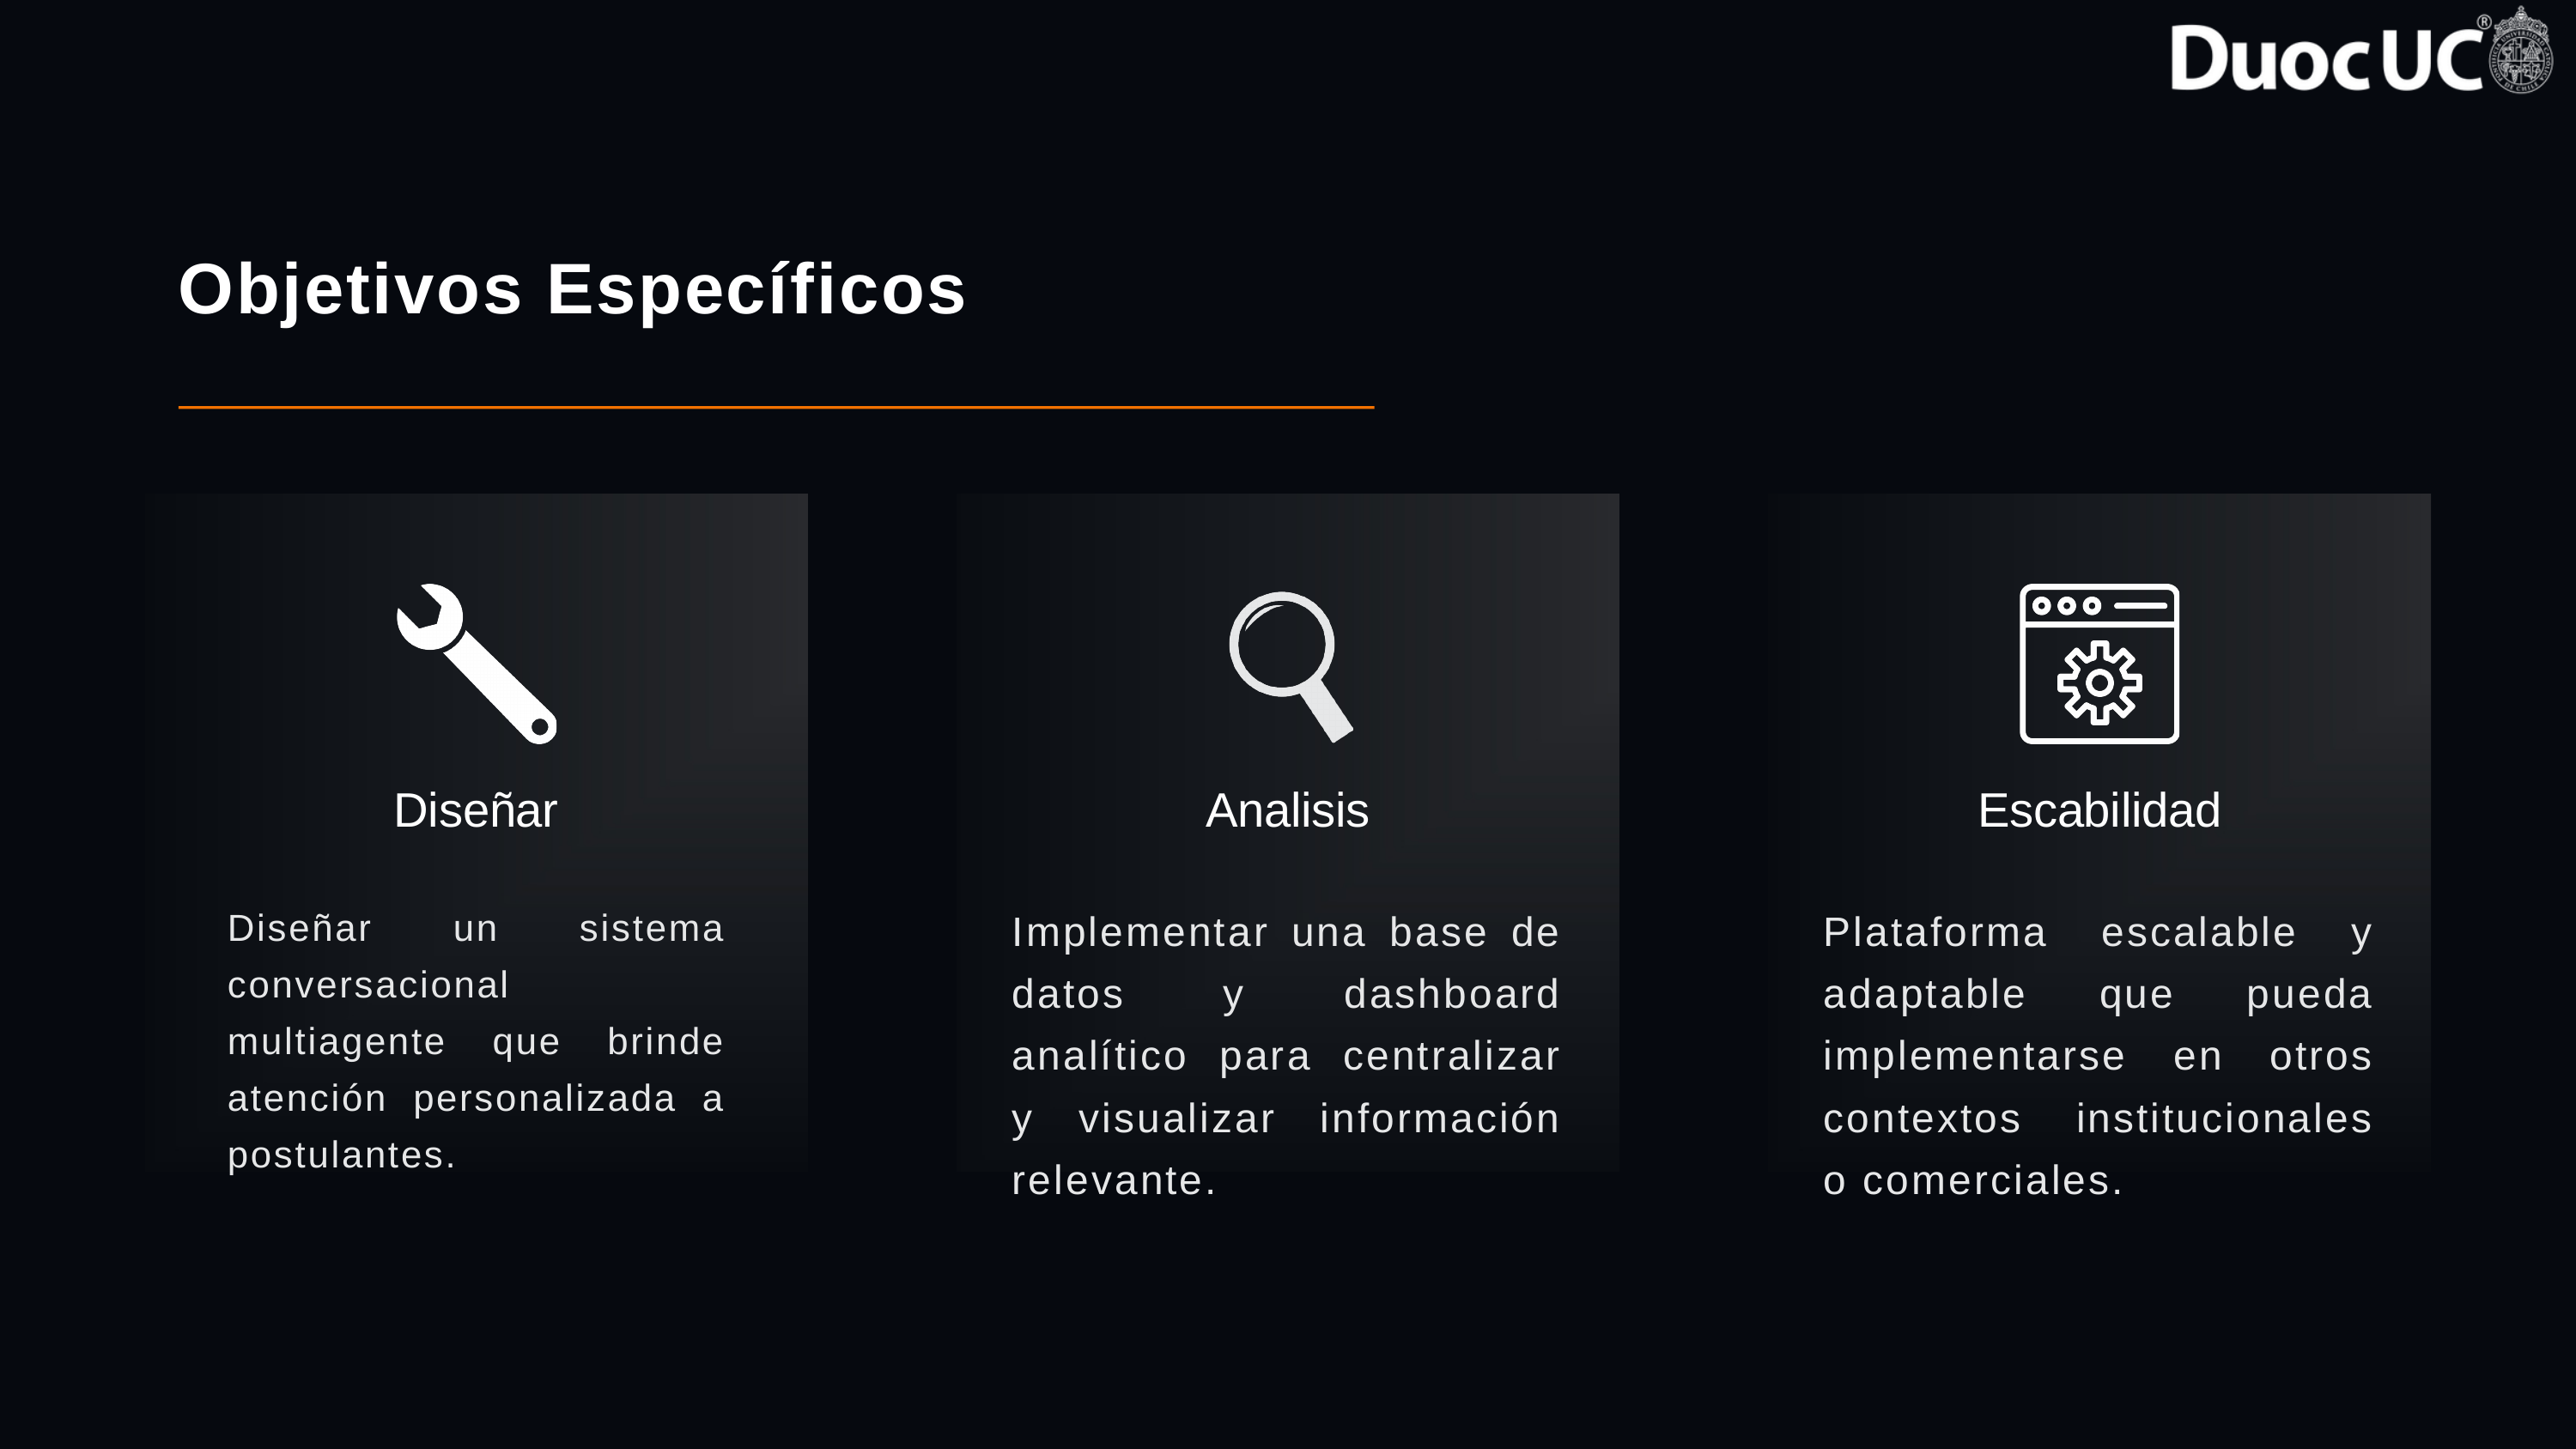

Objetivos Específicos

Diseñar
Analisis
Escabilidad
Diseñar un sistema conversacional multiagente que brinde atención personalizada a postulantes.
Implementar una base de datos y dashboard analítico para centralizar y visualizar información relevante.
Plataforma escalable y adaptable que pueda implementarse en otros contextos institucionales o comerciales.